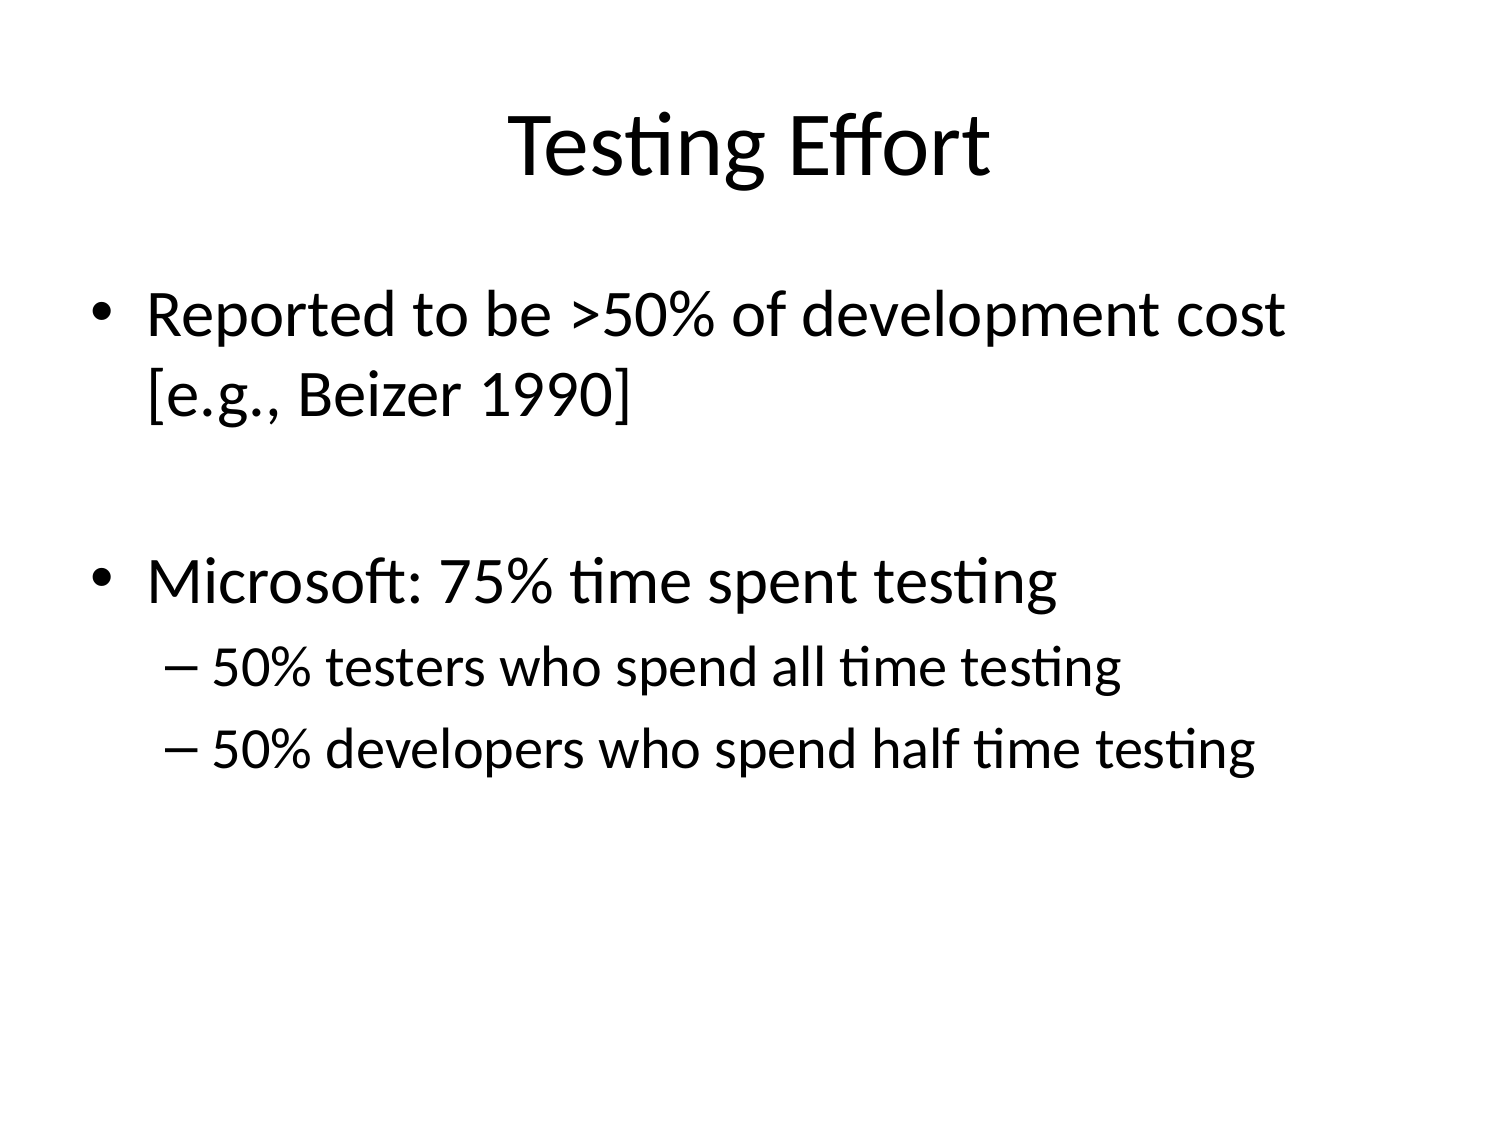

# Testing Effort
Reported to be >50% of development cost [e.g., Beizer 1990]

Microsoft: 75% time spent testing
50% testers who spend all time testing
50% developers who spend half time testing